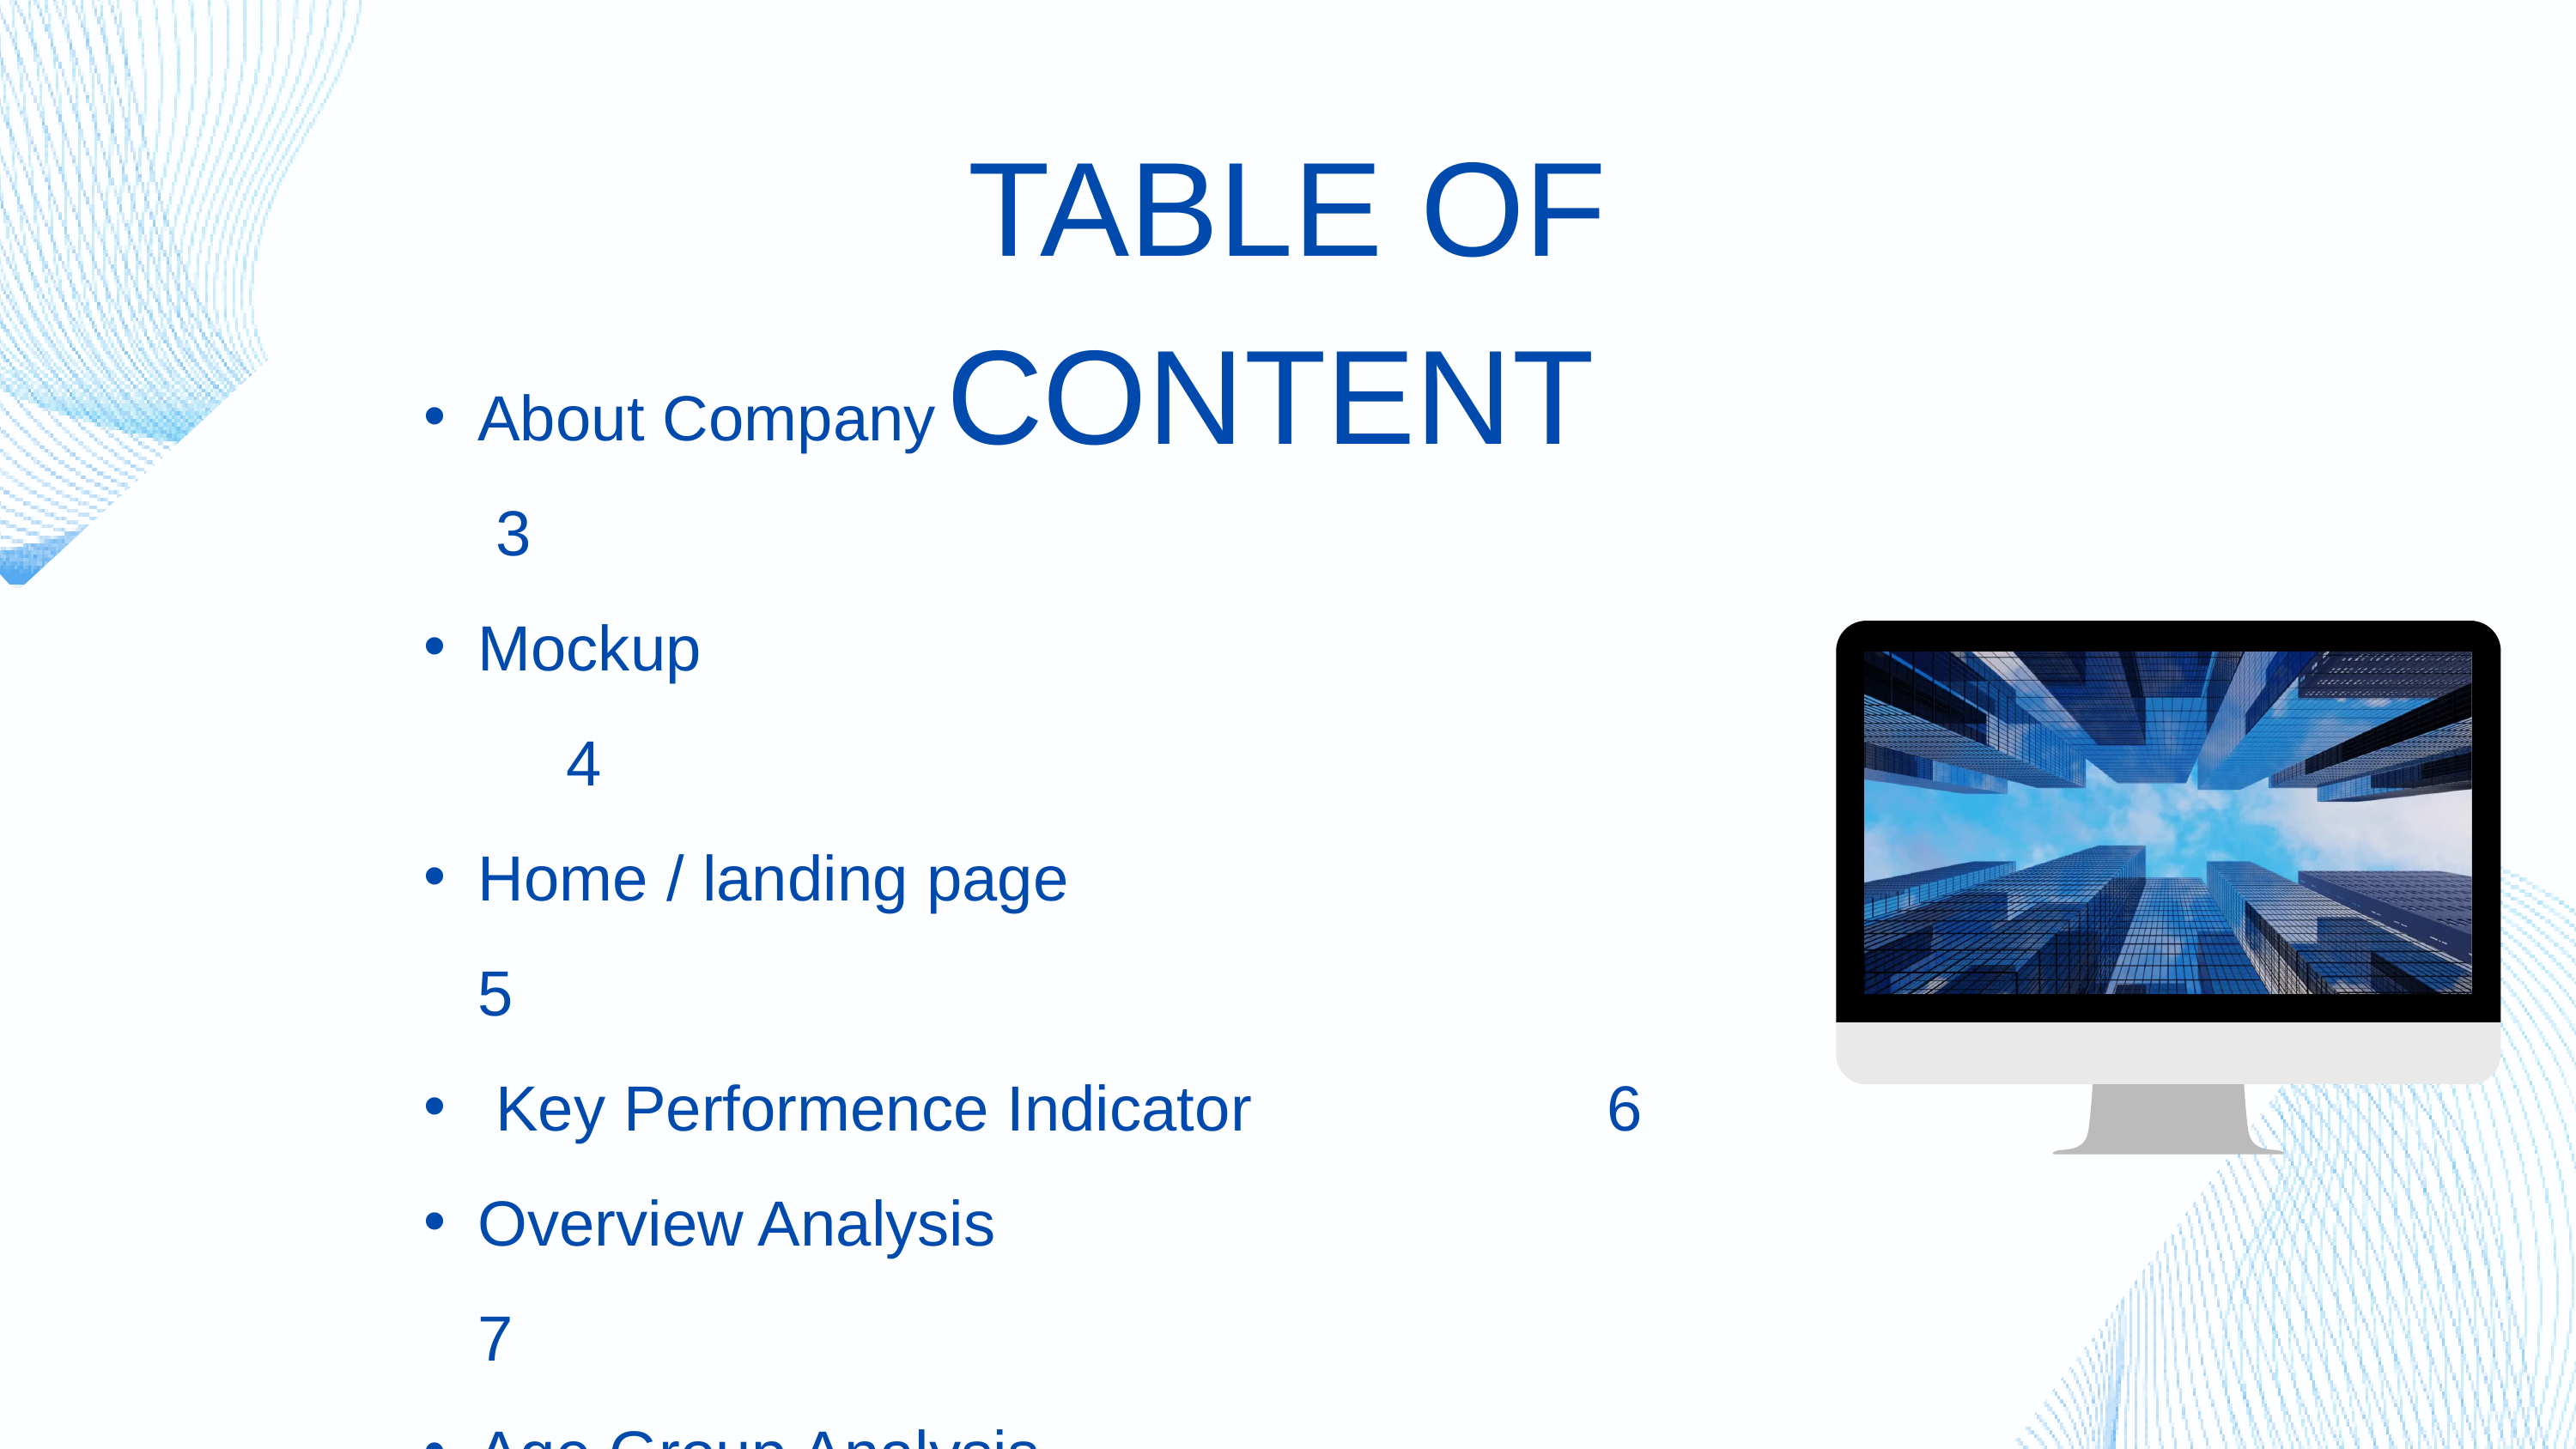

TABLE OF CONTENT
About Company                                            3
Mockup                                                             4
Home / landing page                                   5
 Key Performence Indicator                    6
Overview Analysis                                        7
Age Group Analysis                                     8
 Sales Mode Analysis                                  9
 Recomendation                                         10